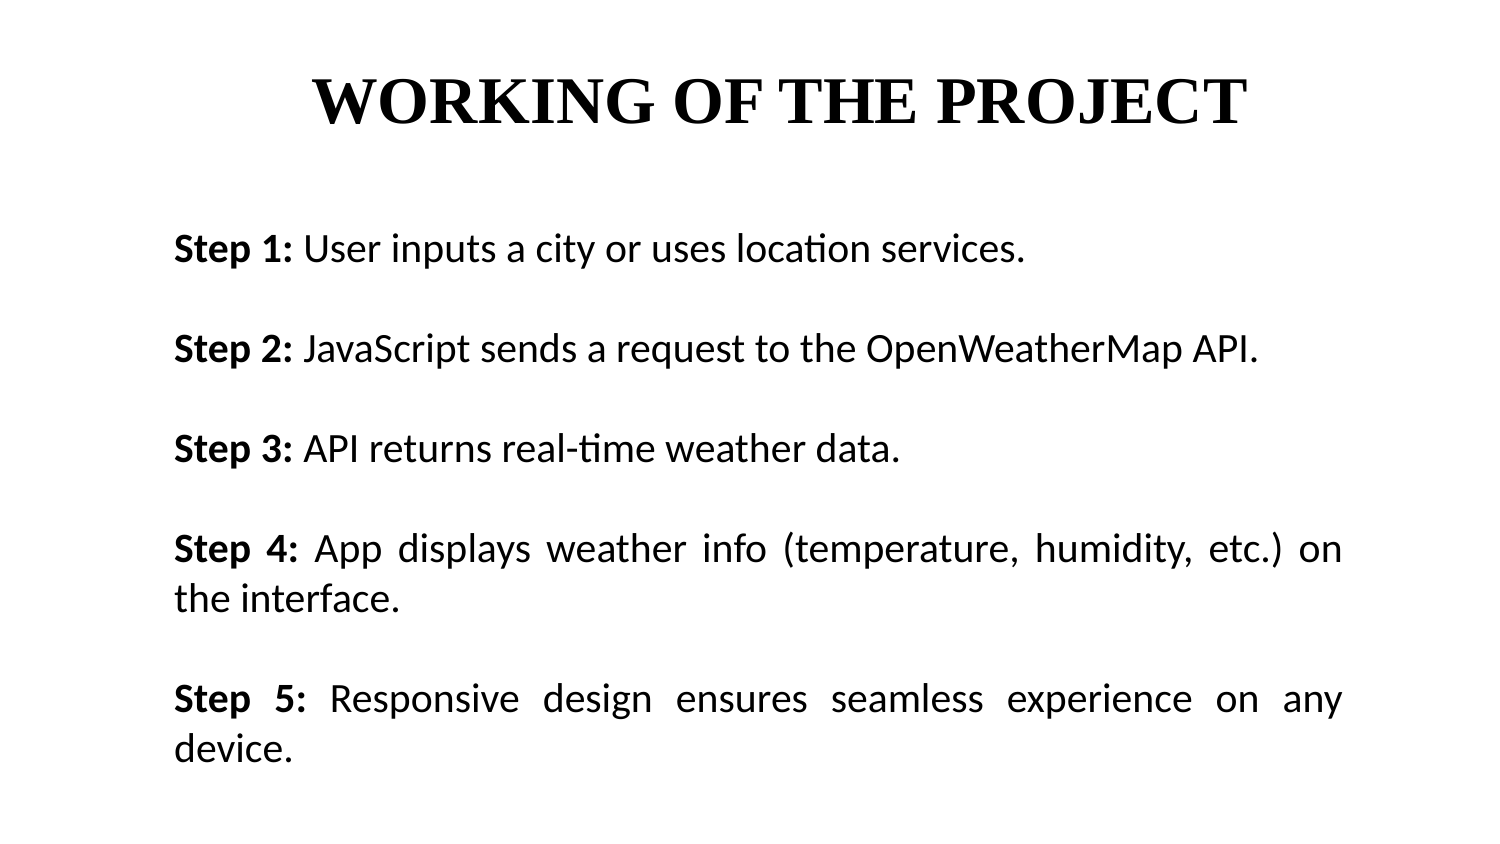

WORKING OF THE PROJECT
Step 1: User inputs a city or uses location services.

Step 2: JavaScript sends a request to the OpenWeatherMap API.

Step 3: API returns real-time weather data.

Step 4: App displays weather info (temperature, humidity, etc.) on the interface.

Step 5: Responsive design ensures seamless experience on any device.